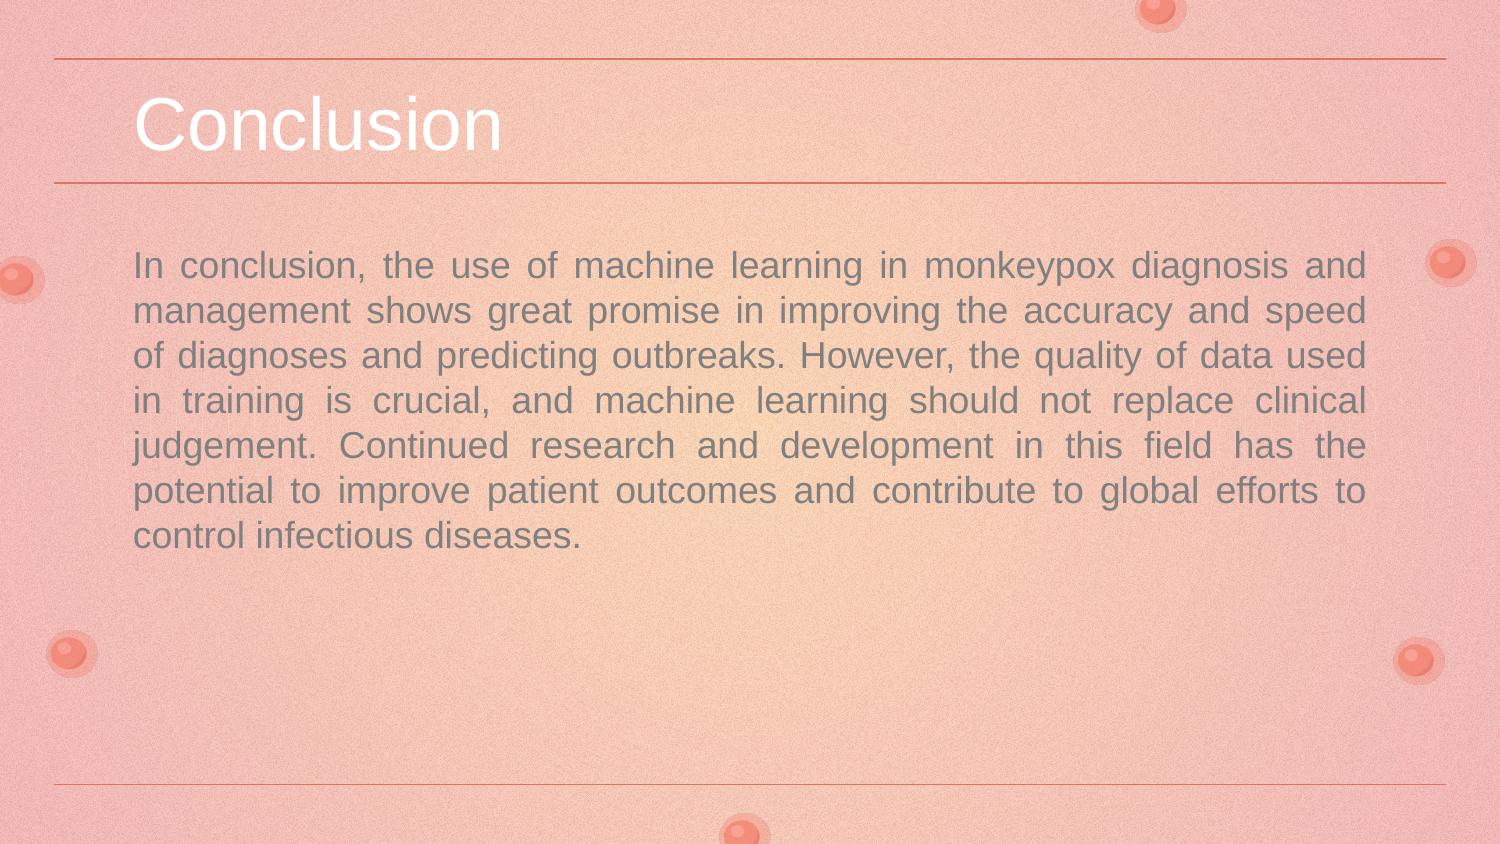

# Conclusion
In conclusion, the use of machine learning in monkeypox diagnosis and management shows great promise in improving the accuracy and speed of diagnoses and predicting outbreaks. However, the quality of data used in training is crucial, and machine learning should not replace clinical judgement. Continued research and development in this field has the potential to improve patient outcomes and contribute to global efforts to control infectious diseases.